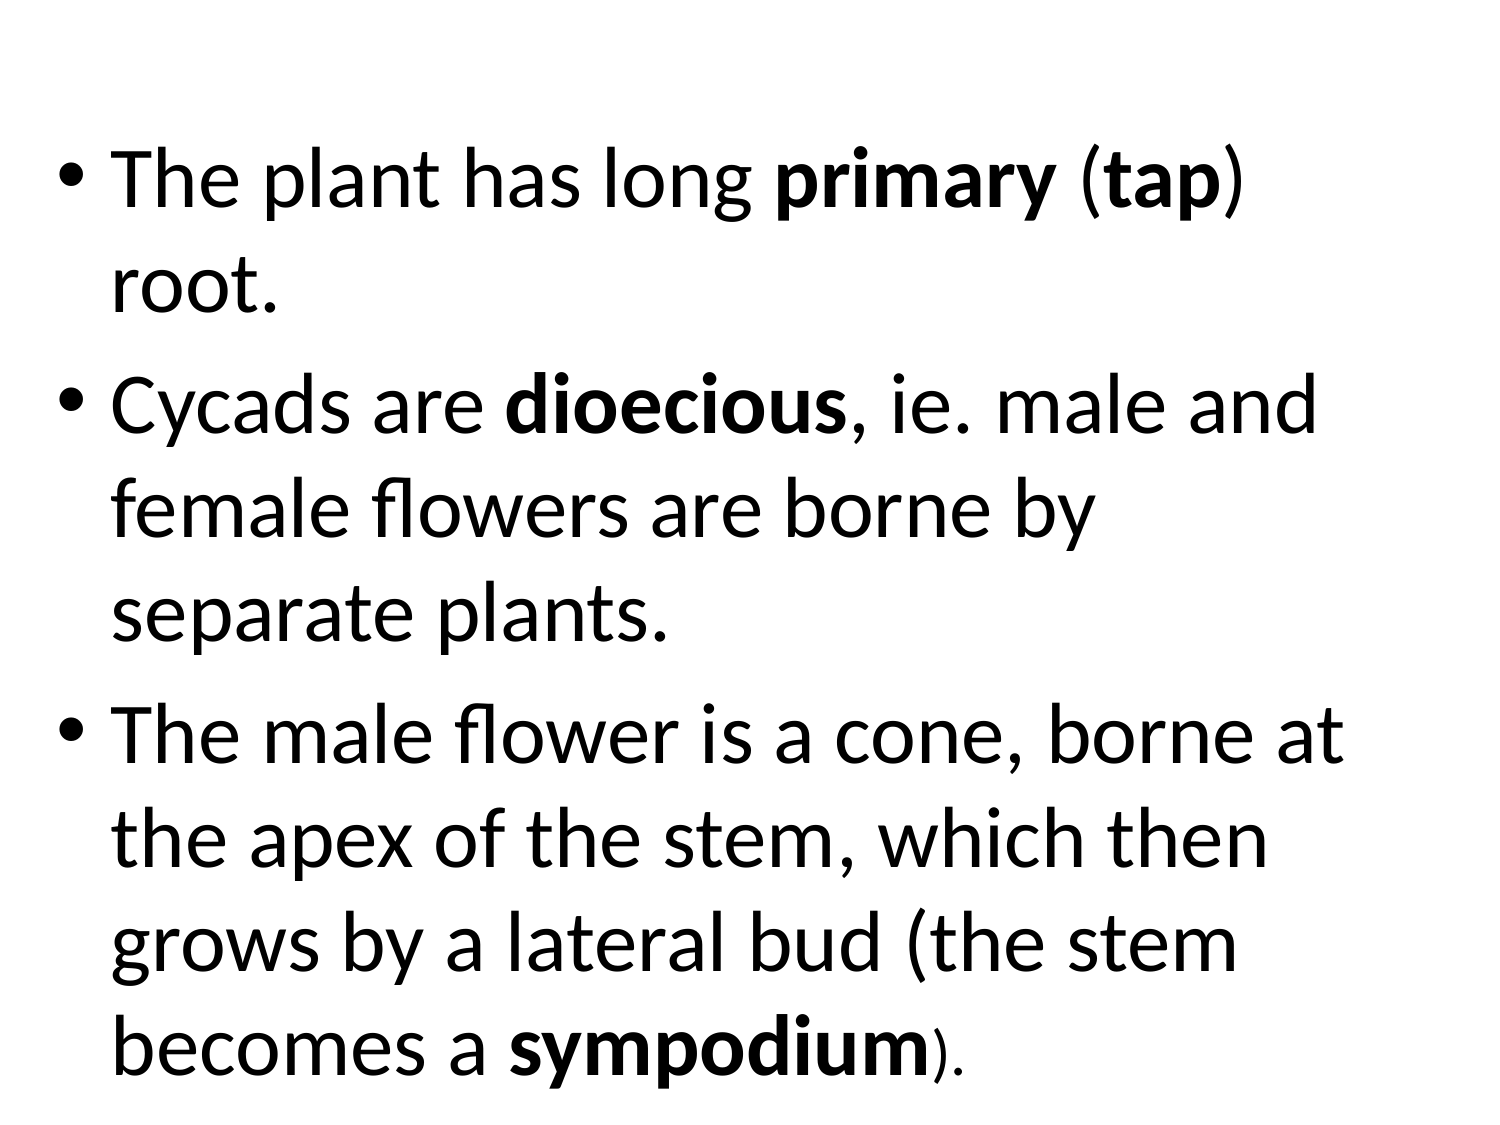

#
The plant has long primary (tap) root.
Cycads are dioecious, ie. male and female flowers are borne by separate plants.
The male flower is a cone, borne at the apex of the stem, which then grows by a lateral bud (the stem becomes a sympodium).